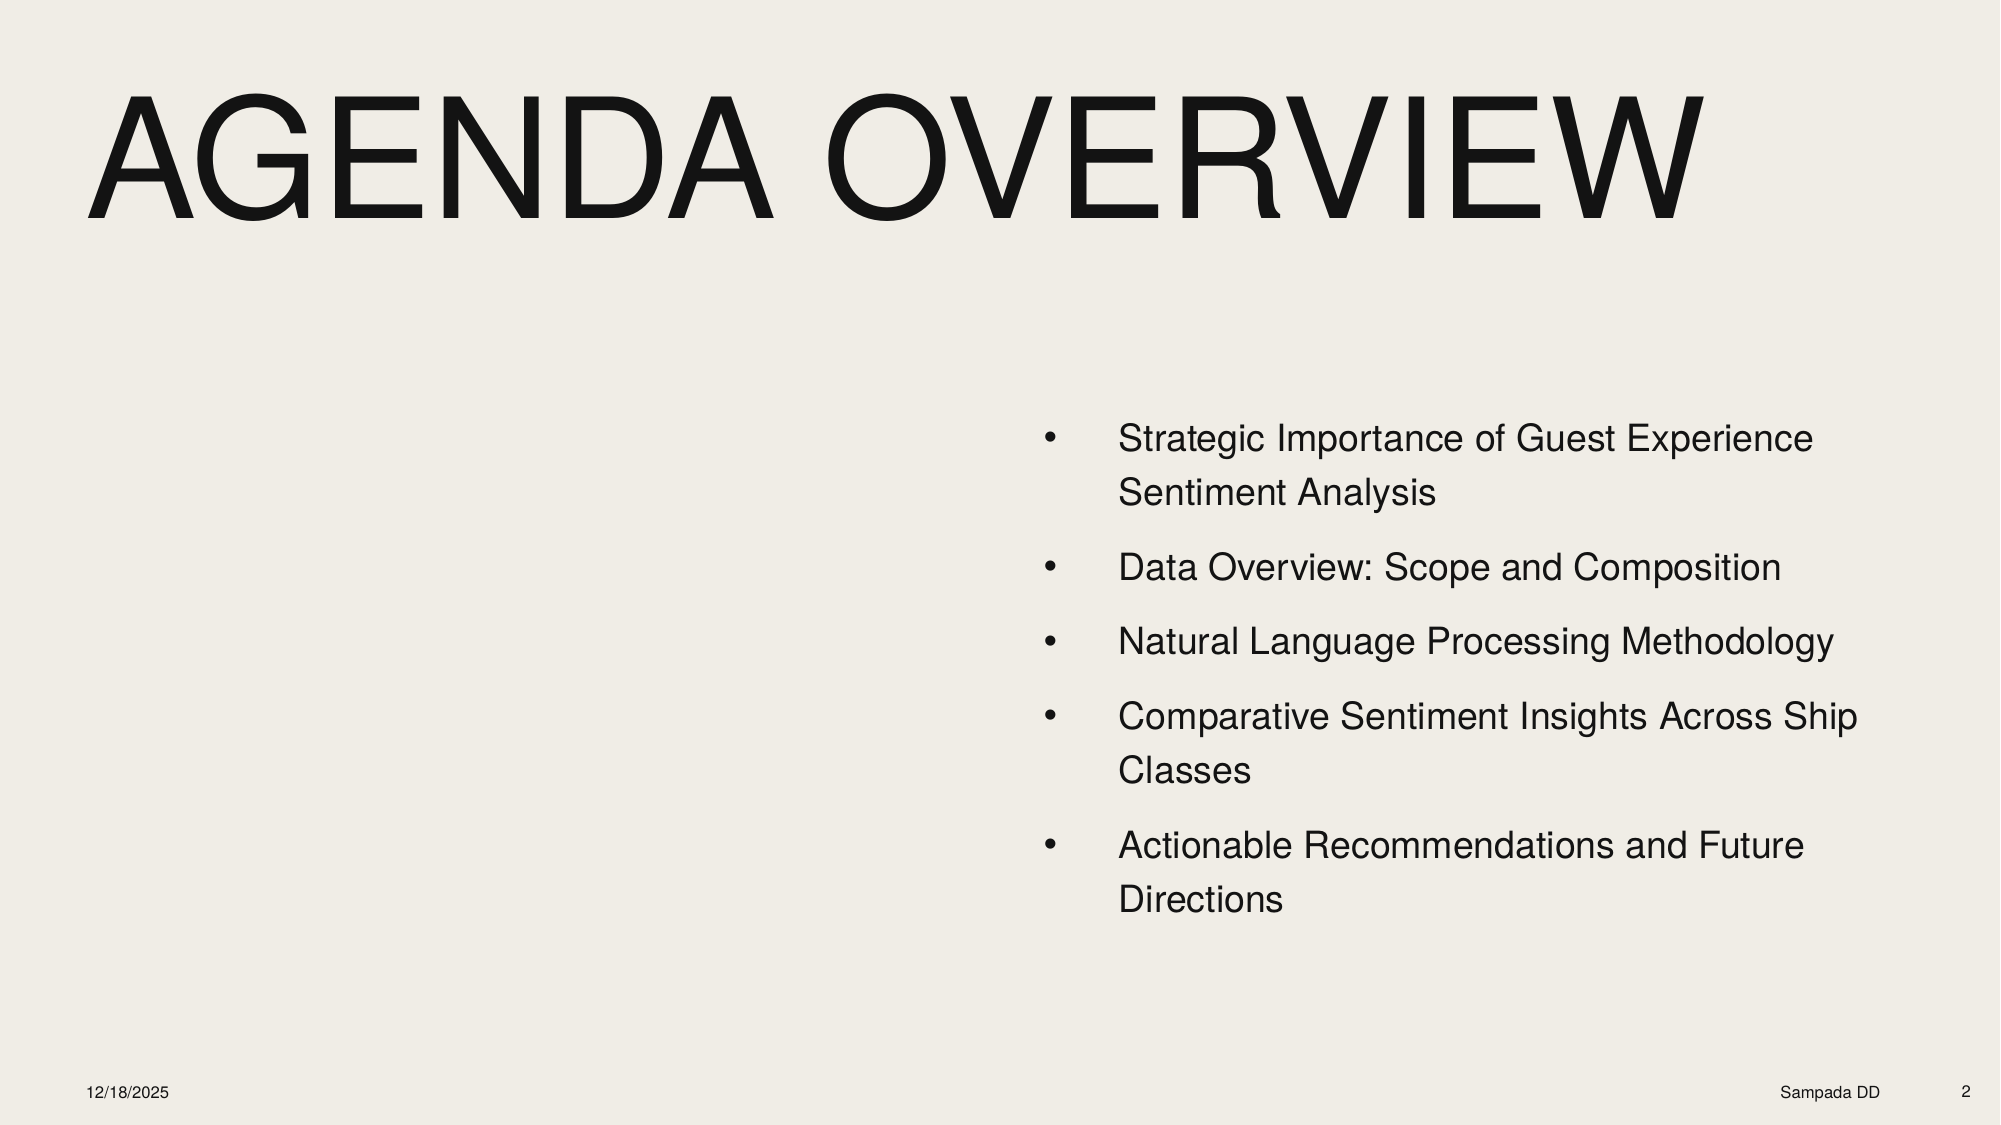

# Agenda Overview
Strategic Importance of Guest Experience Sentiment Analysis
Data Overview: Scope and Composition
Natural Language Processing Methodology
Comparative Sentiment Insights Across Ship Classes
Actionable Recommendations and Future Directions
12/18/2025
Sampada DD
2